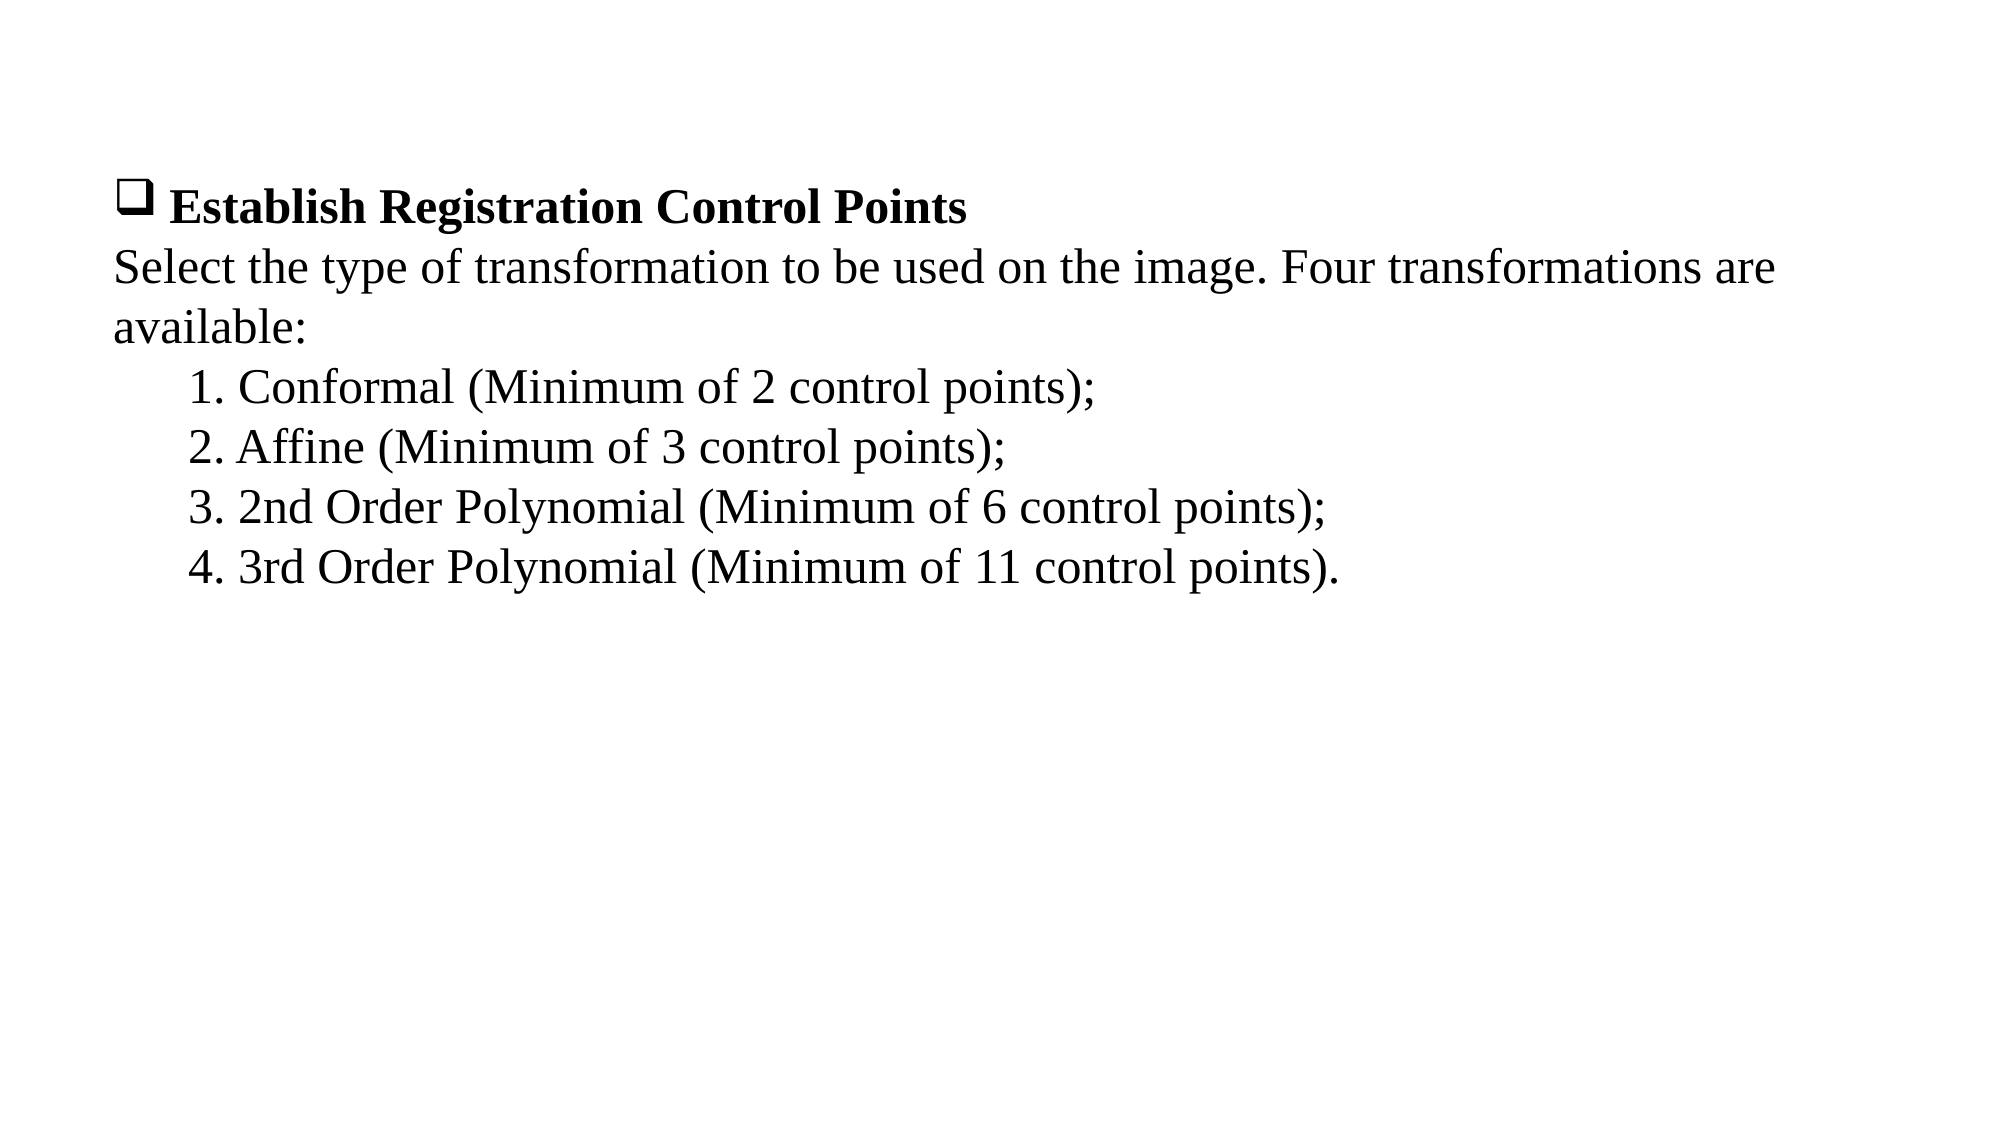

Establish Registration Control Points
Select the type of transformation to be used on the image. Four transformations are available:
1. Conformal (Minimum of 2 control points);
2. Affine (Minimum of 3 control points);
3. 2nd Order Polynomial (Minimum of 6 control points);
4. 3rd Order Polynomial (Minimum of 11 control points).